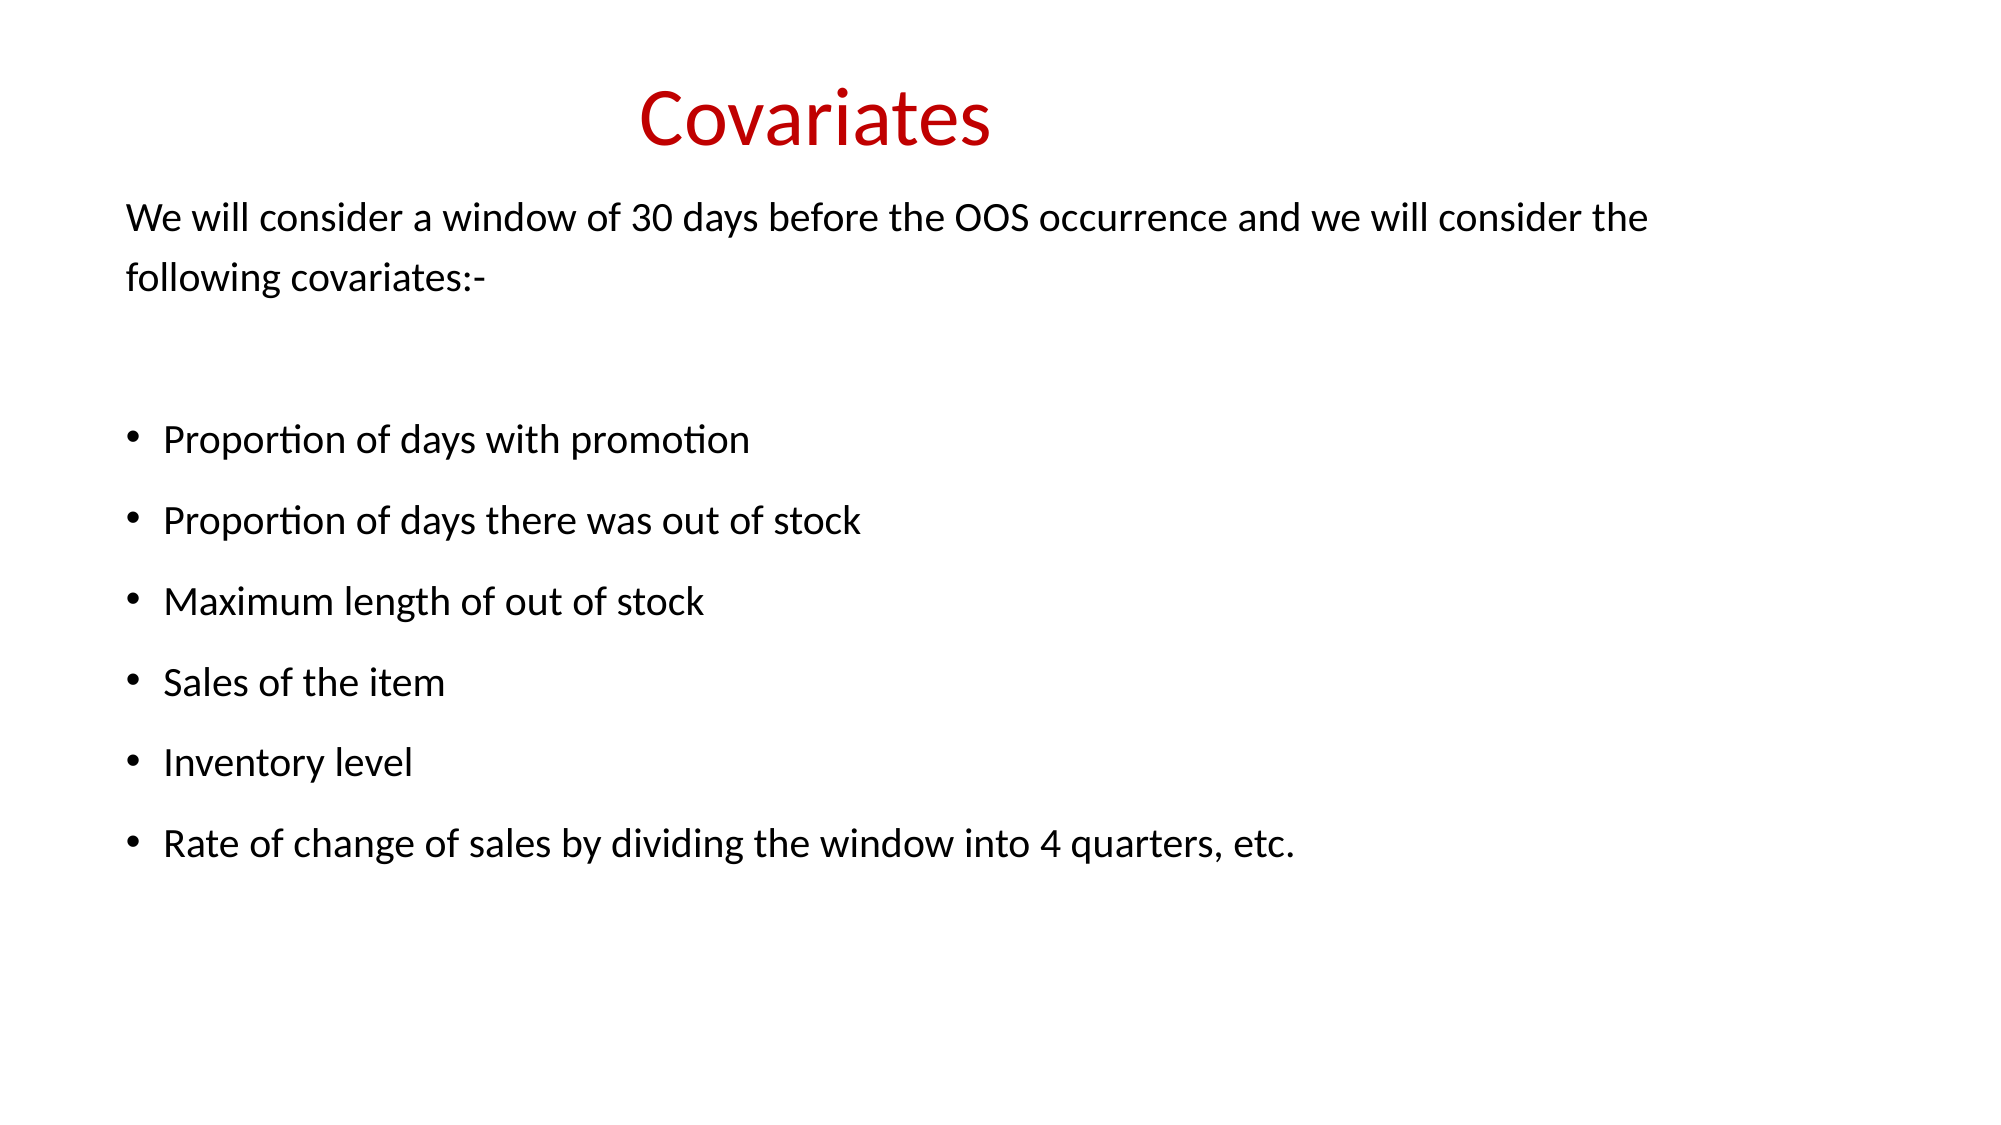

Covariates
We will consider a window of 30 days before the OOS occurrence and we will consider the following covariates:-

Proportion of days with promotion
Proportion of days there was out of stock
Maximum length of out of stock
Sales of the item
Inventory level
Rate of change of sales by dividing the window into 4 quarters, etc.